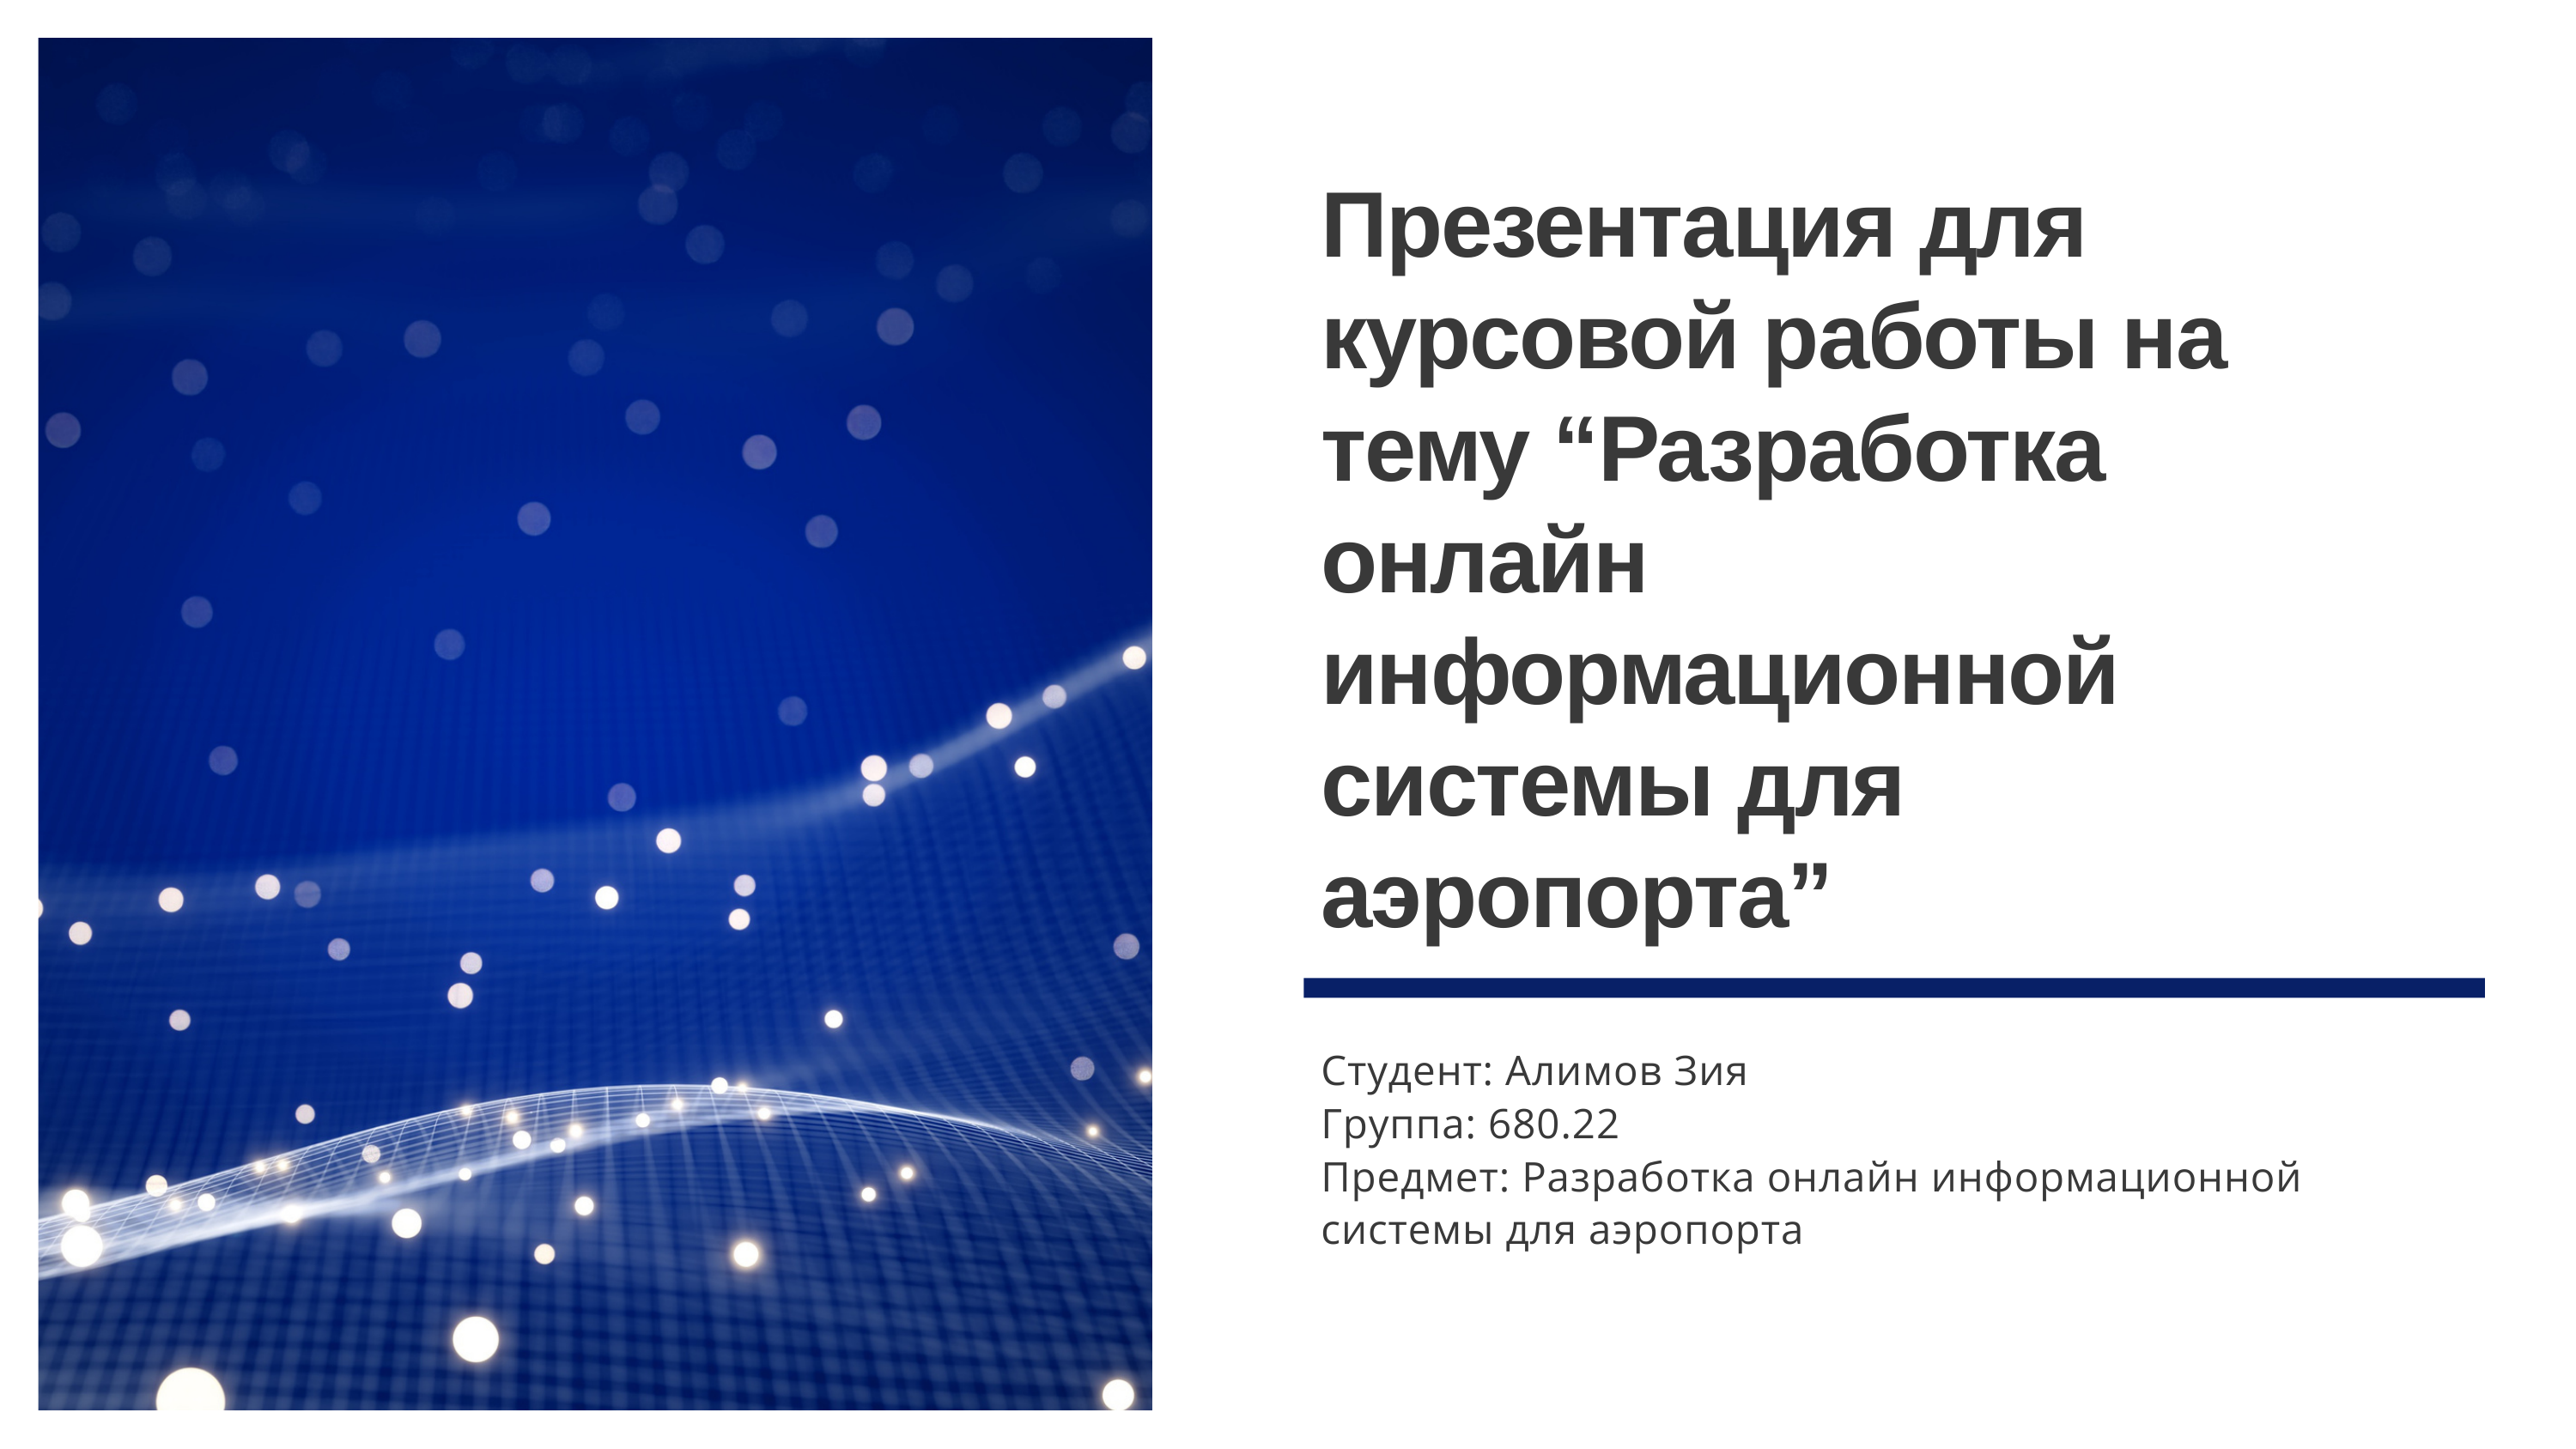

Презентация для курсовой работы на тему “Разработка онлайн информационной системы для аэропорта”

Студент: Алимов Зия
Группа: 680.22
Предмет: Разработка онлайн информационной системы для аэропорта